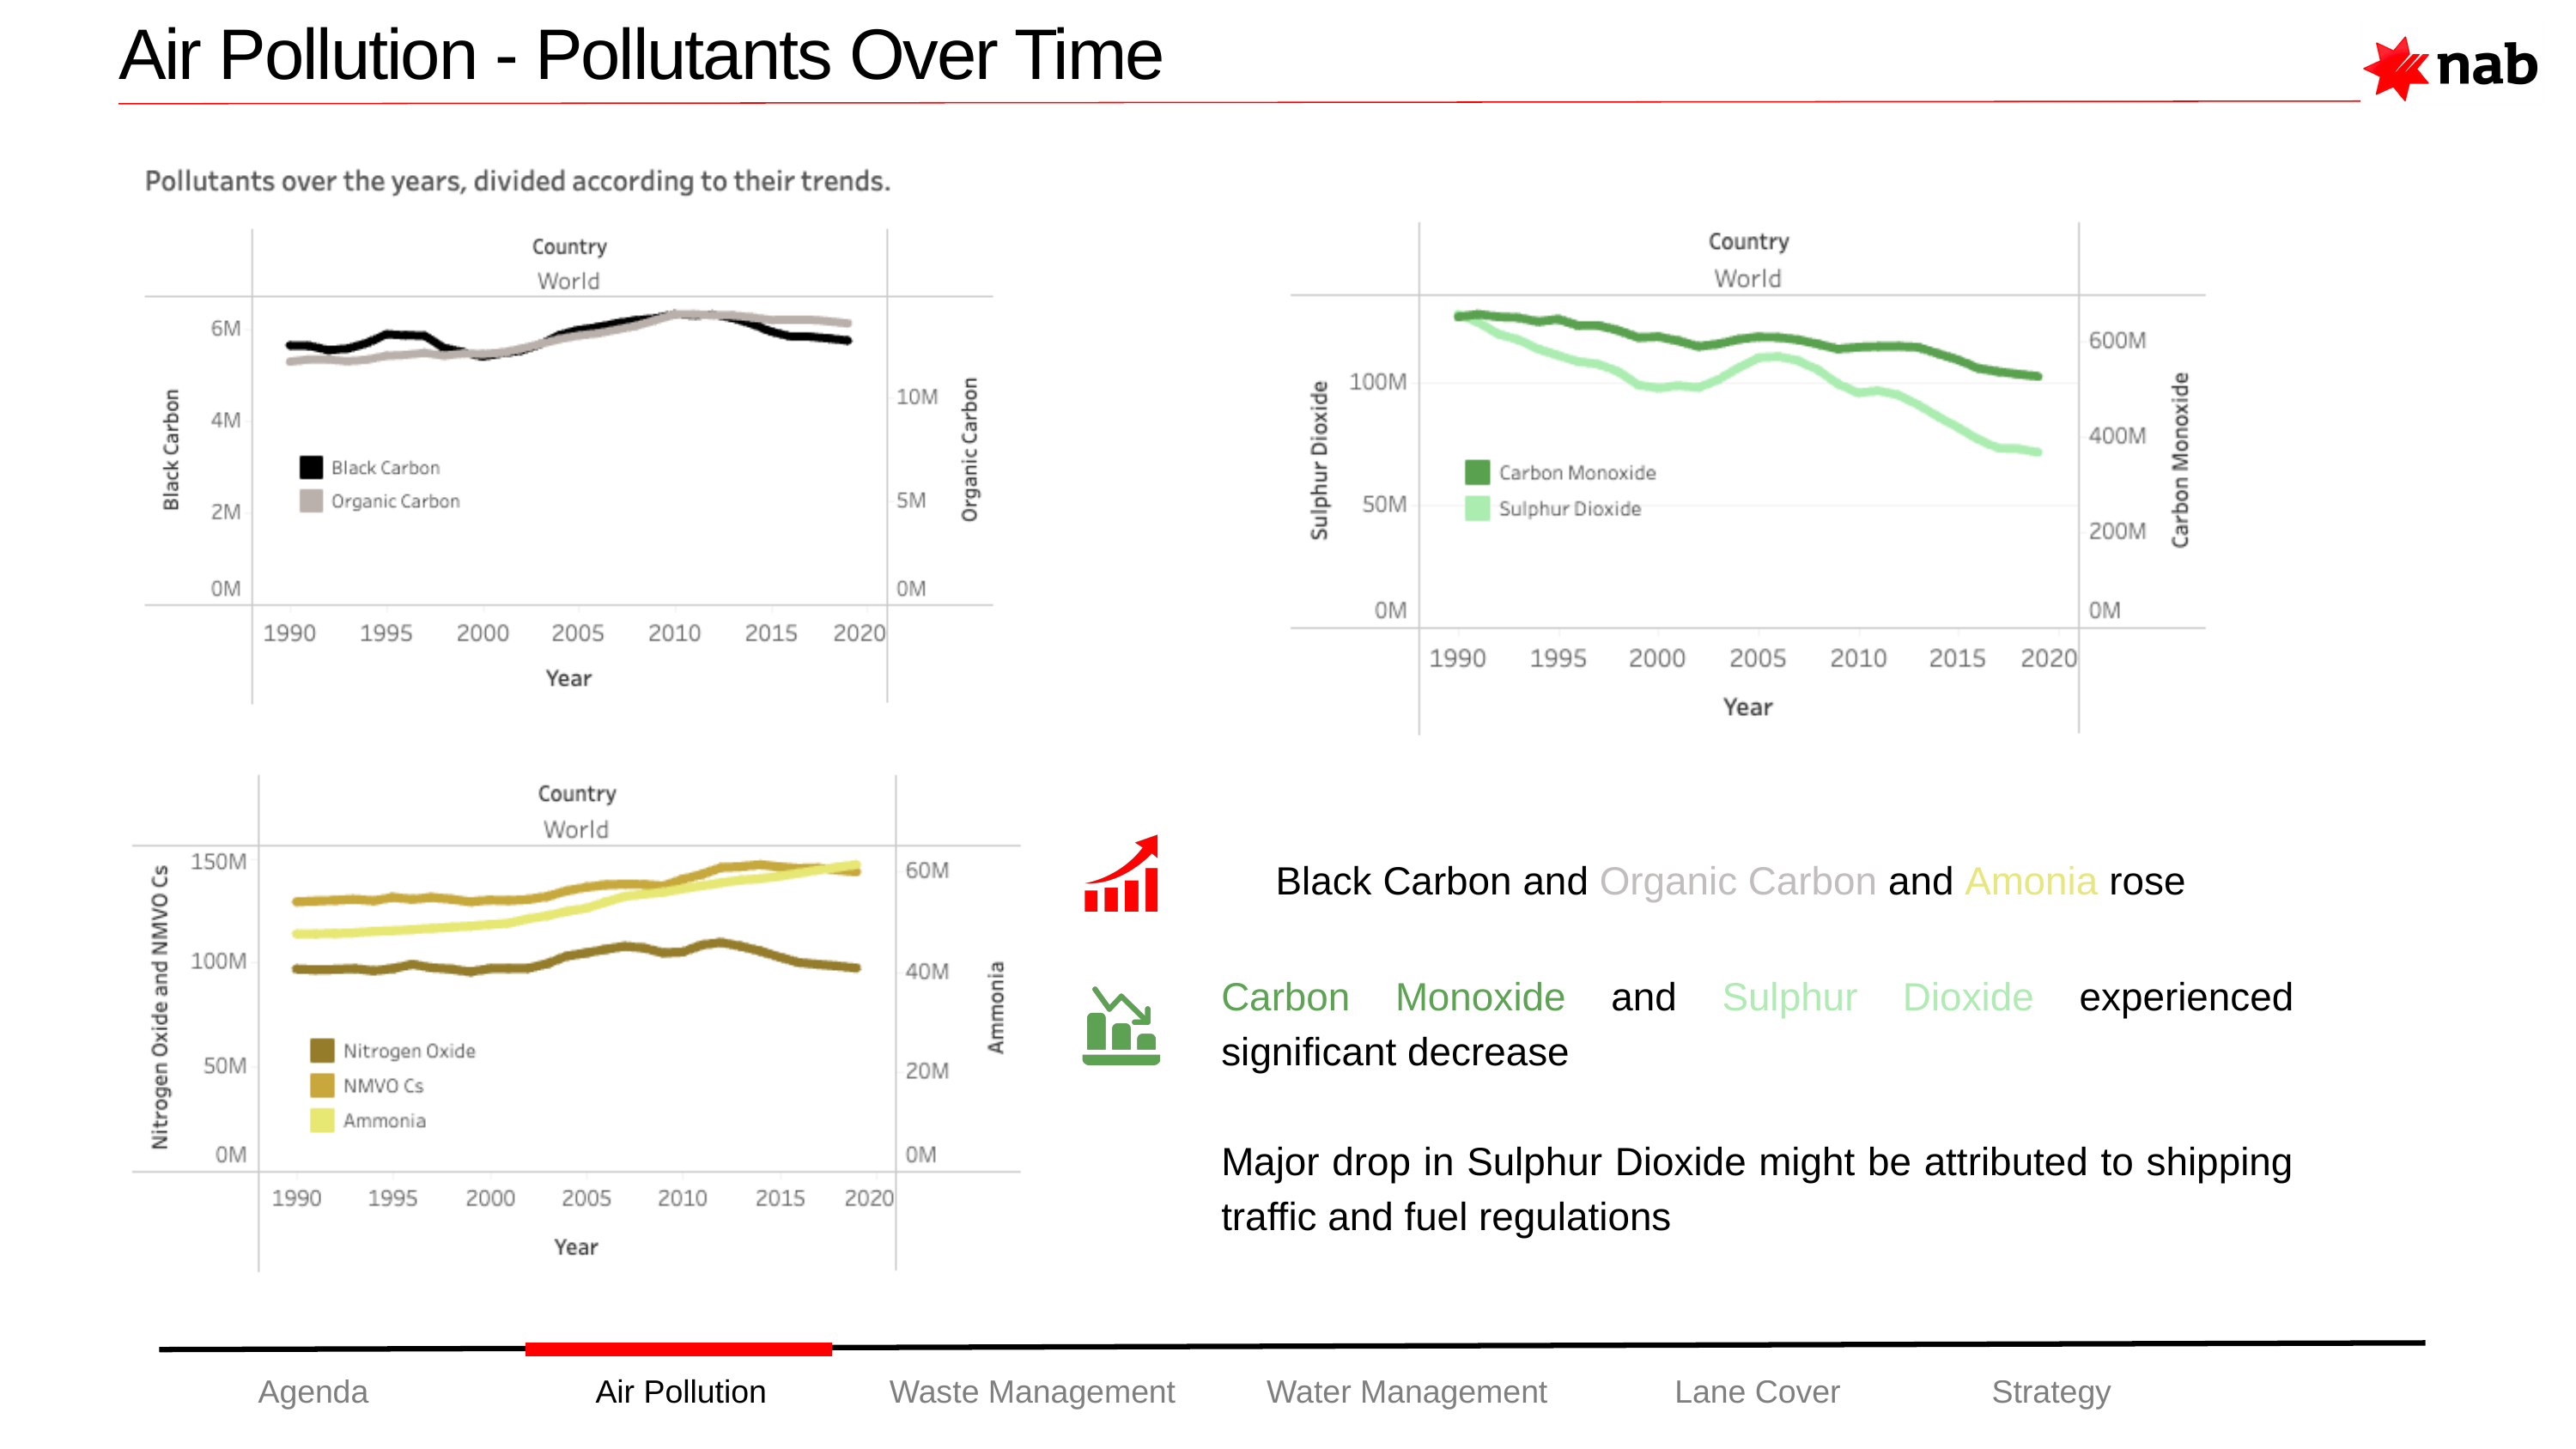

Air Pollution - Pollutants Over Time

Black Carbon and Organic Carbon and Amonia rose
Carbon Monoxide and Sulphur Dioxide experienced significant decrease

Major drop in Sulphur Dioxide might be attributed to shipping traffic and fuel regulations

Agenda
Air Pollution
Waste Management
Water Management
Lane Cover
Strategy